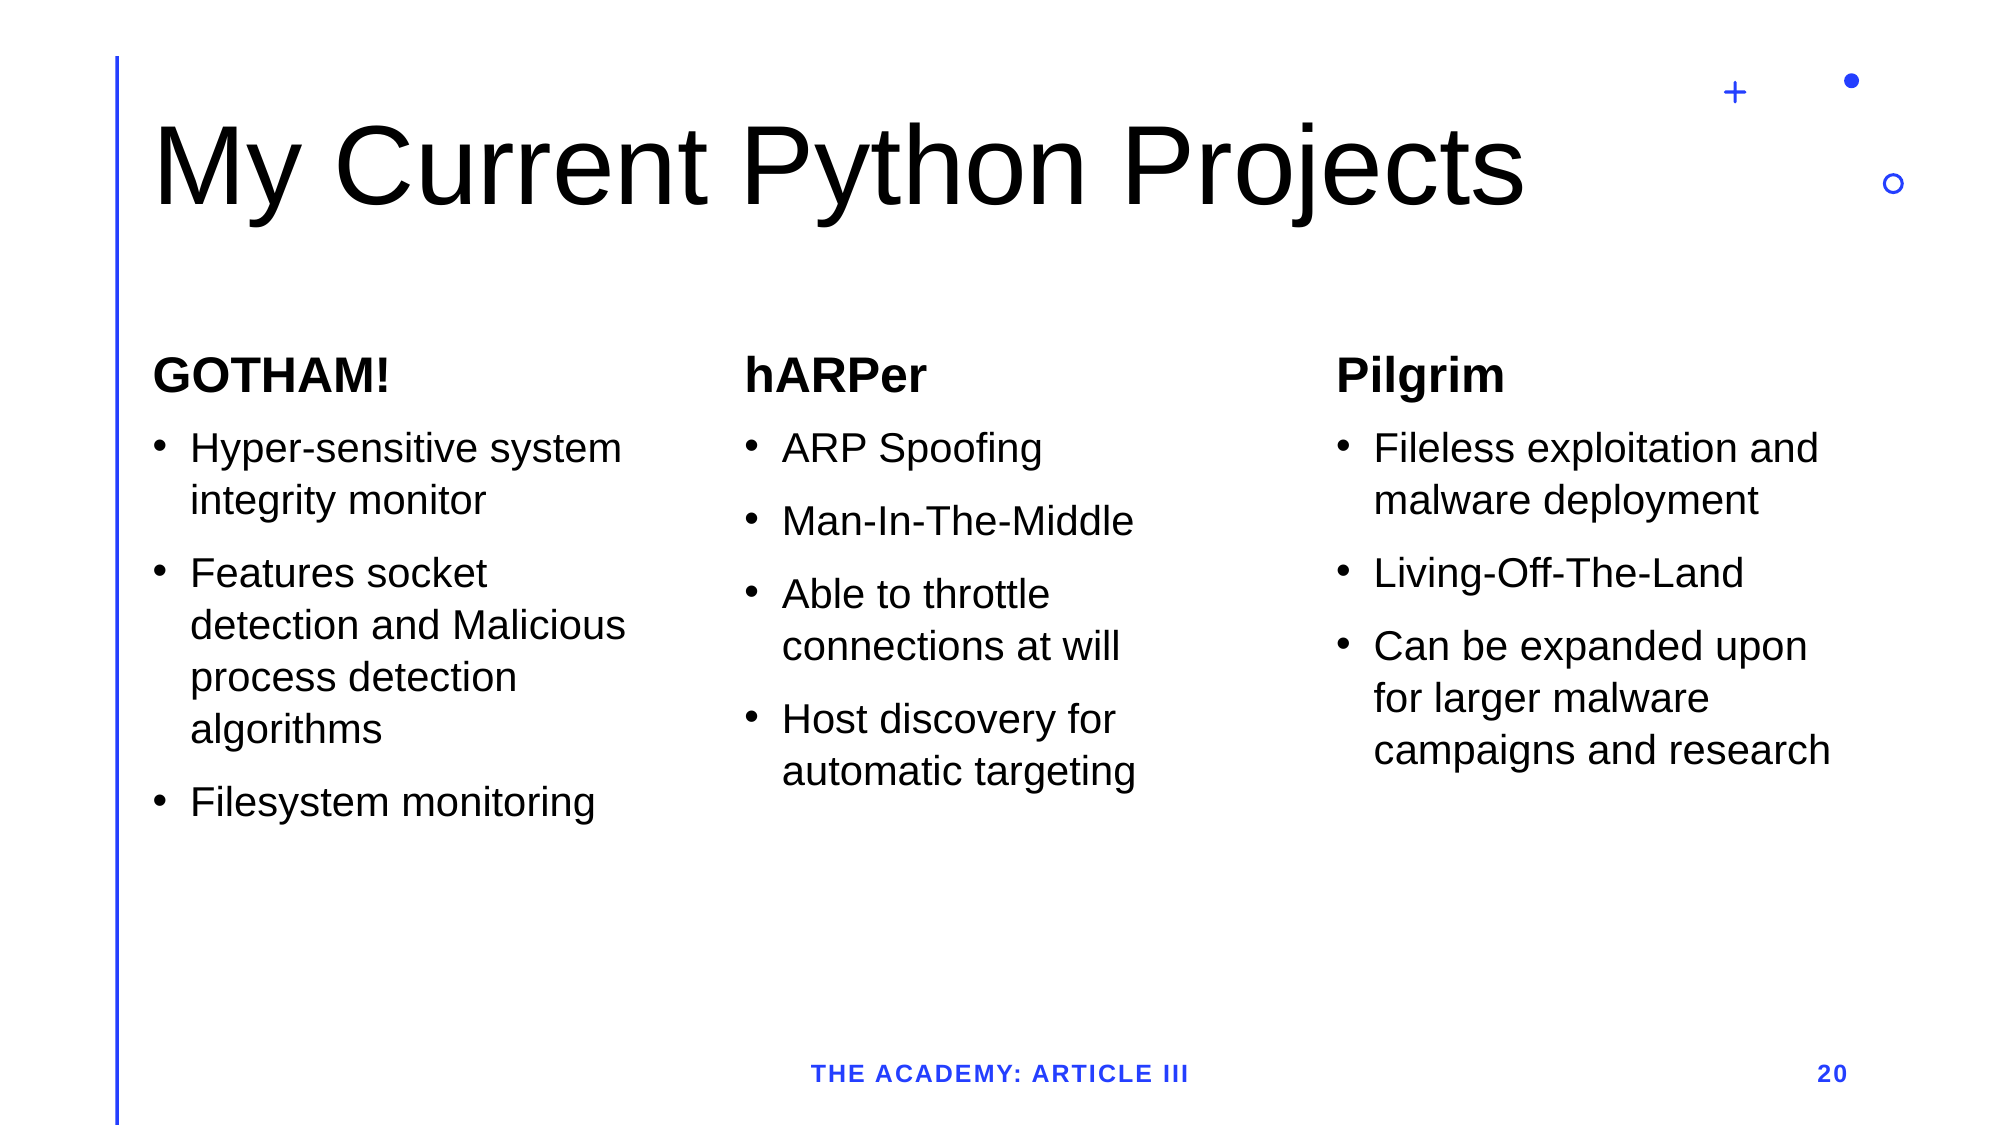

# My Current Python Projects
GOTHAM!
hARPer
Pilgrim
Hyper-sensitive system integrity monitor
Features socket detection and Malicious process detection algorithms
Filesystem monitoring
ARP Spoofing
Man-In-The-Middle
Able to throttle connections at will
Host discovery for automatic targeting

Fileless exploitation and malware deployment
Living-Off-The-Land
Can be expanded upon for larger malware campaigns and research
The Academy: Article III
20